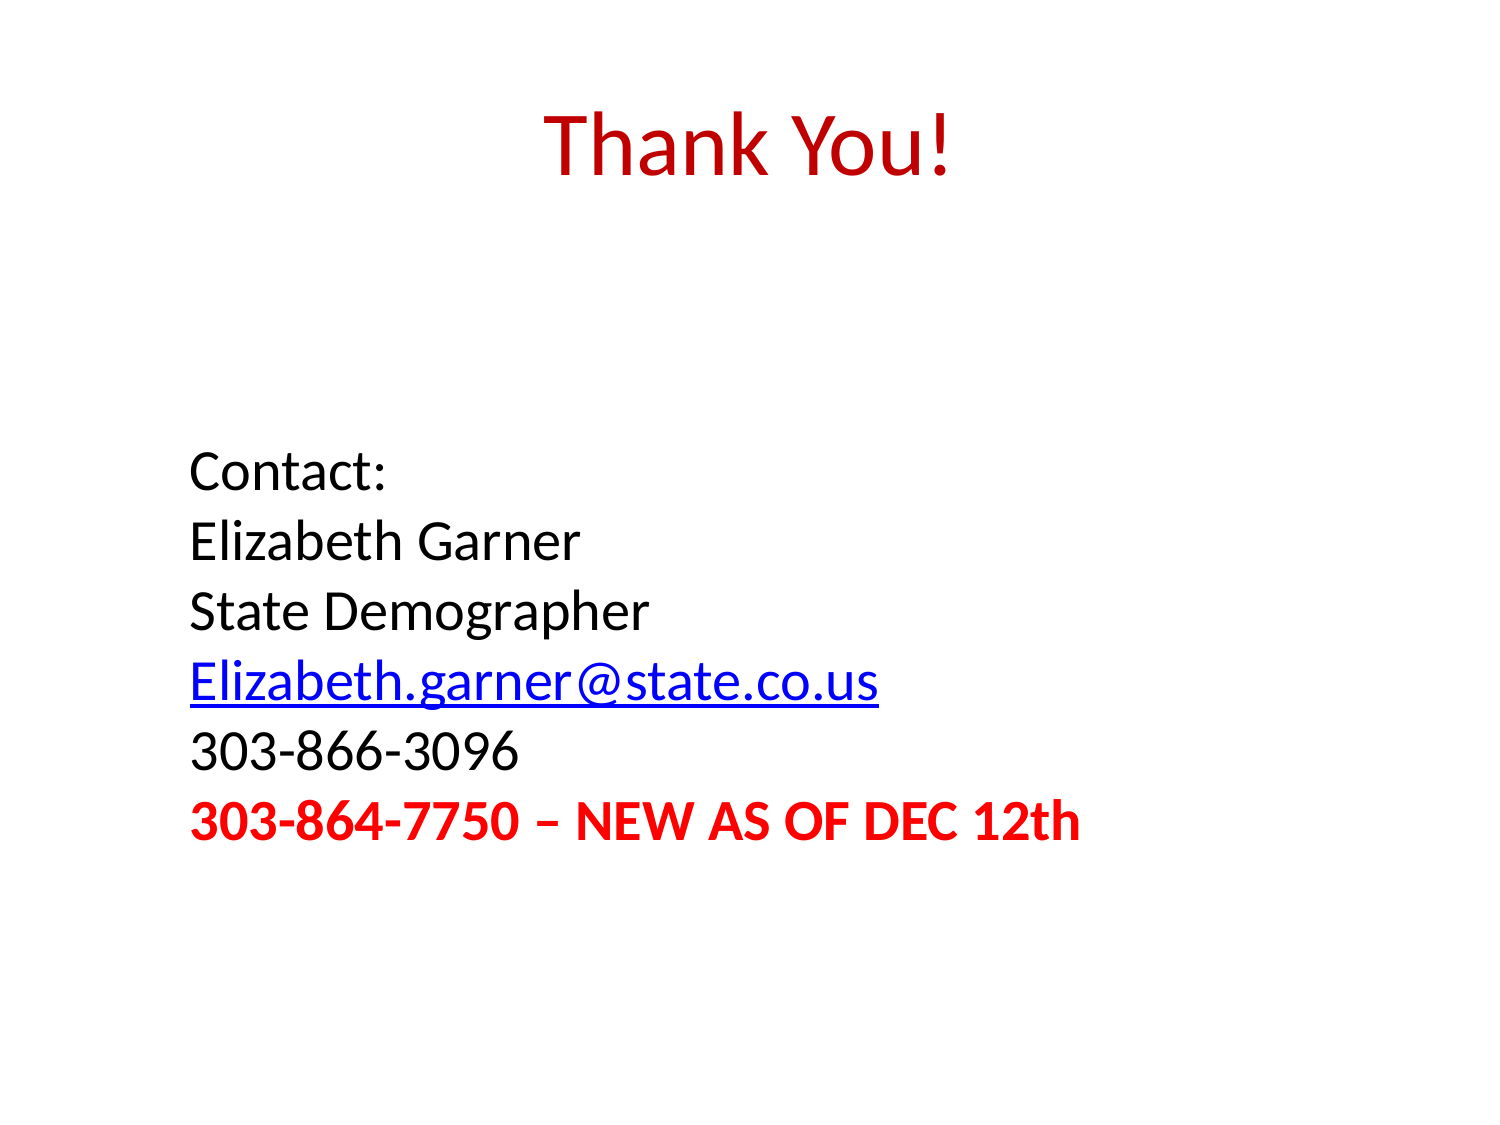

# Thank You!
Contact:
Elizabeth Garner
State Demographer
Elizabeth.garner@state.co.us
303-866-3096
303-864-7750 – NEW AS OF DEC 12th